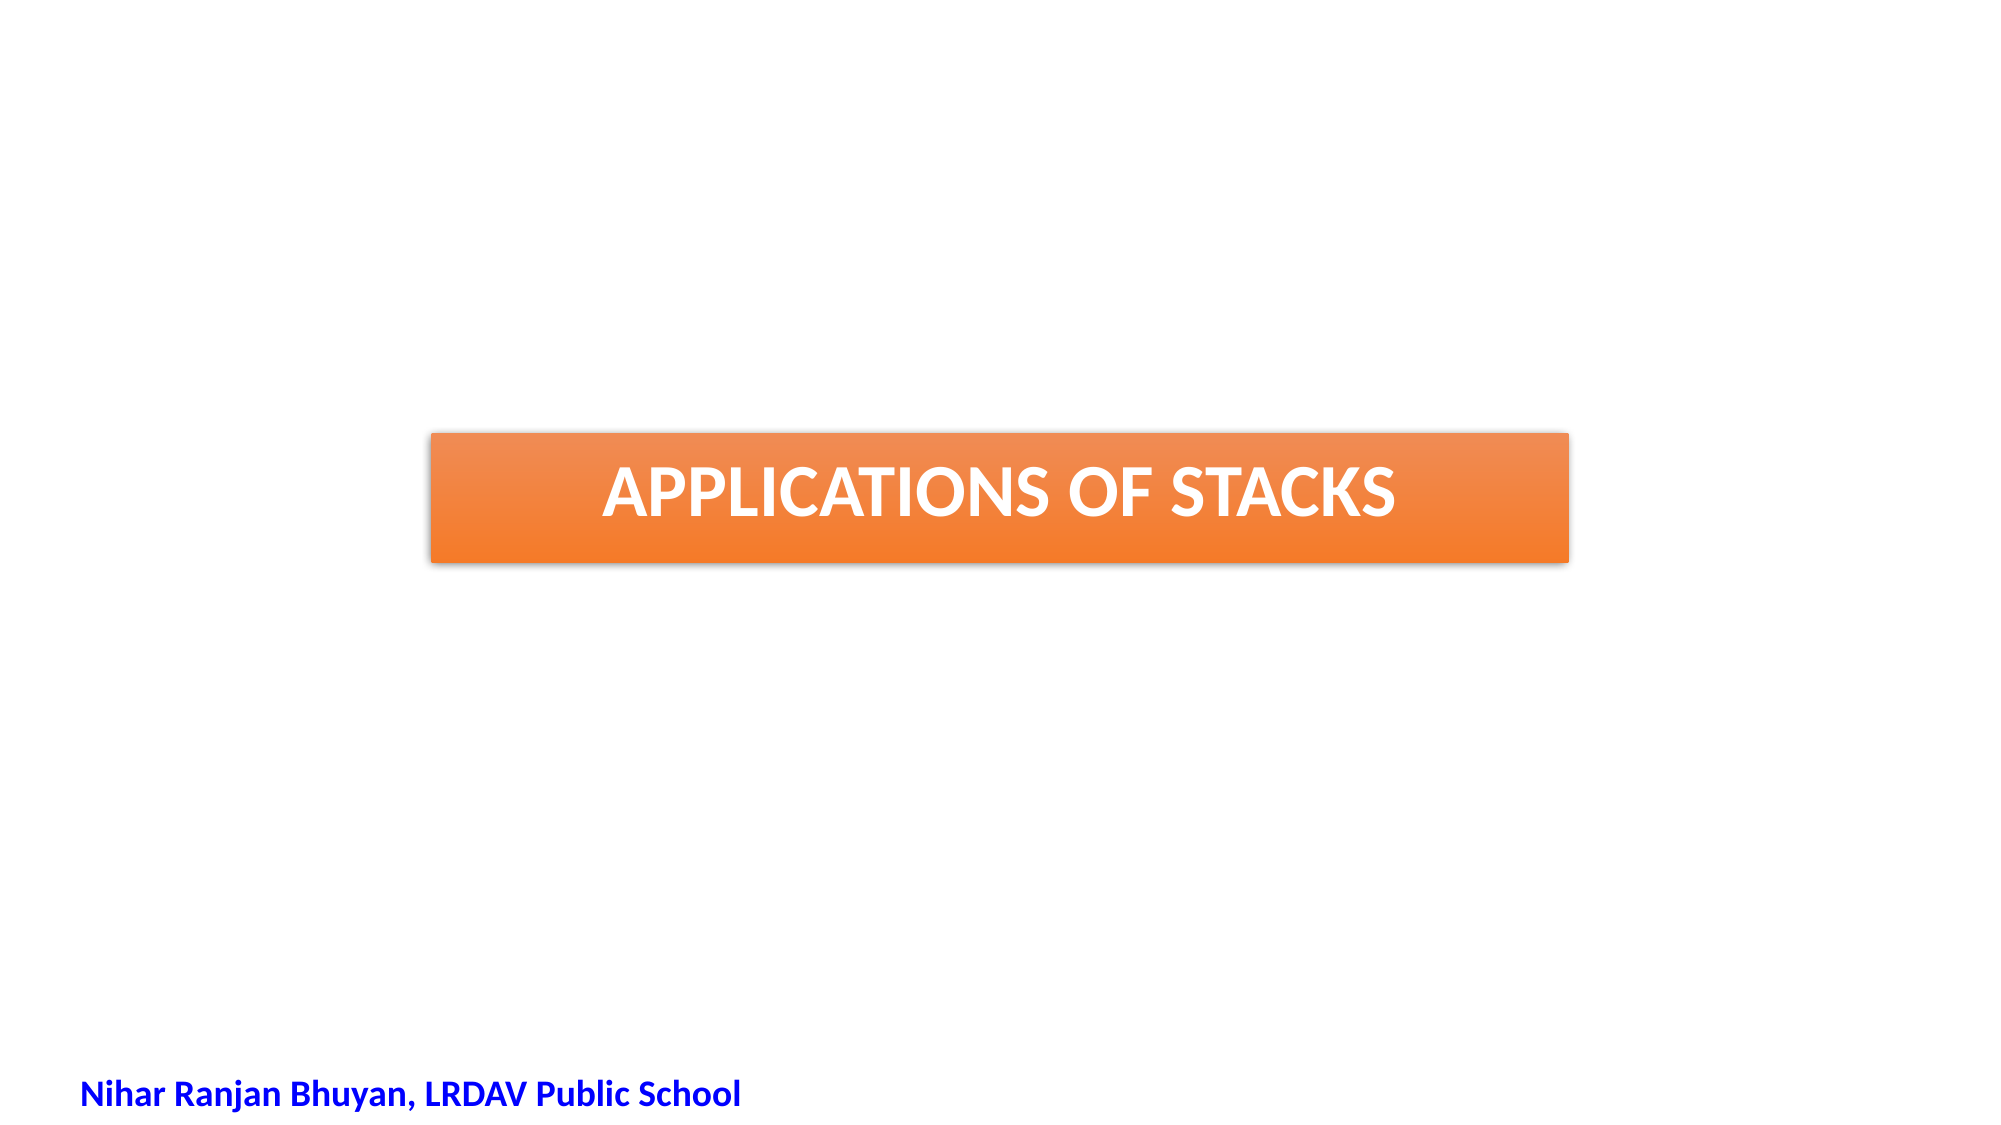

APPLICATIONS OF STACKS
Nihar Ranjan Bhuyan, LRDAV Public School